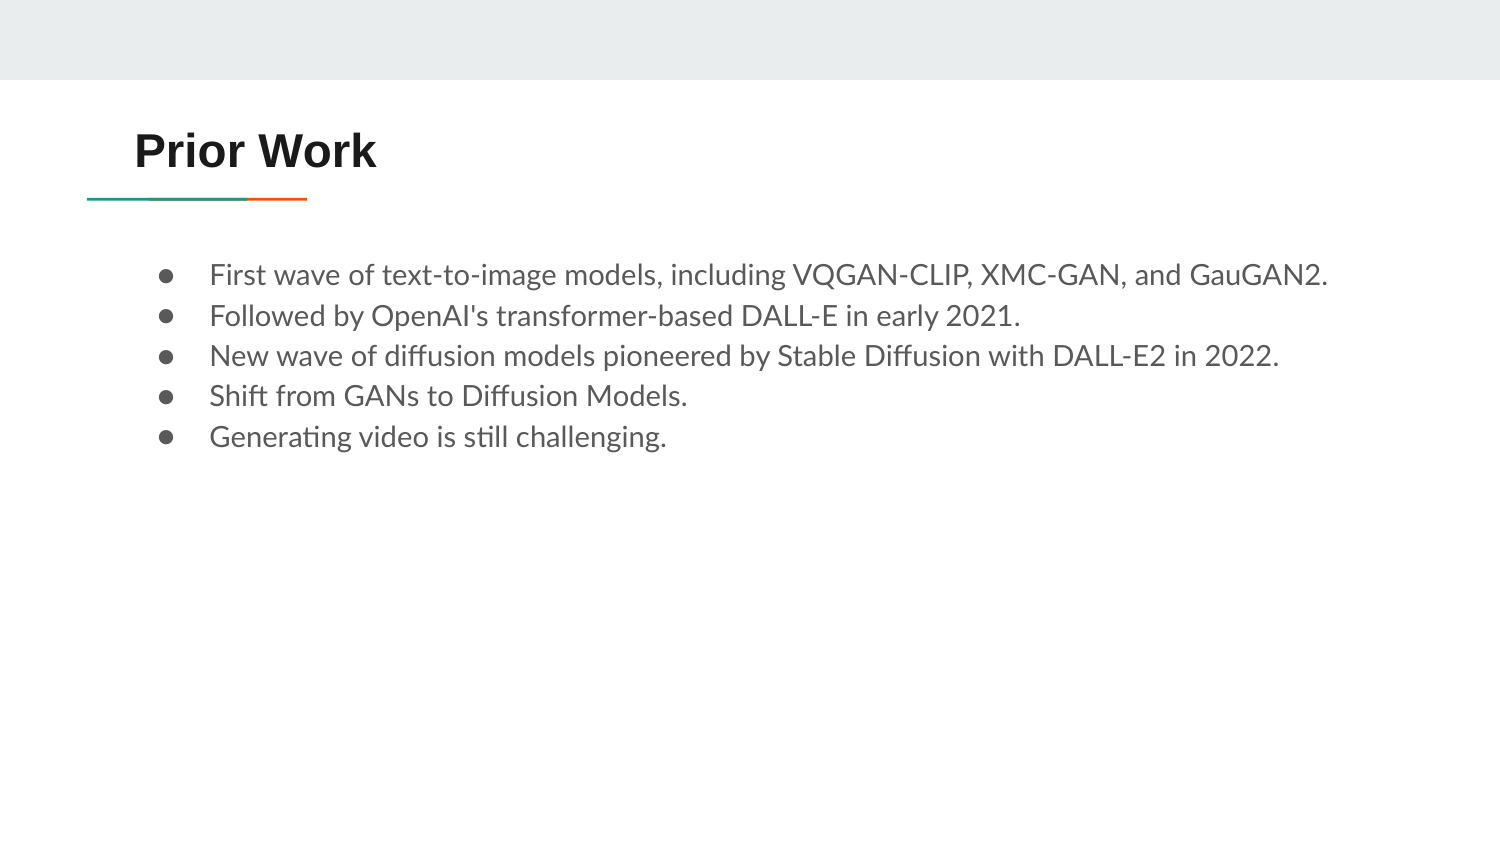

# Prior Work
First wave of text-to-image models, including VQGAN-CLIP, XMC-GAN, and GauGAN2.
Followed by OpenAI's transformer-based DALL-E in early 2021.
New wave of diffusion models pioneered by Stable Diffusion with DALL-E2 in 2022.
Shift from GANs to Diffusion Models.
Generating video is still challenging.